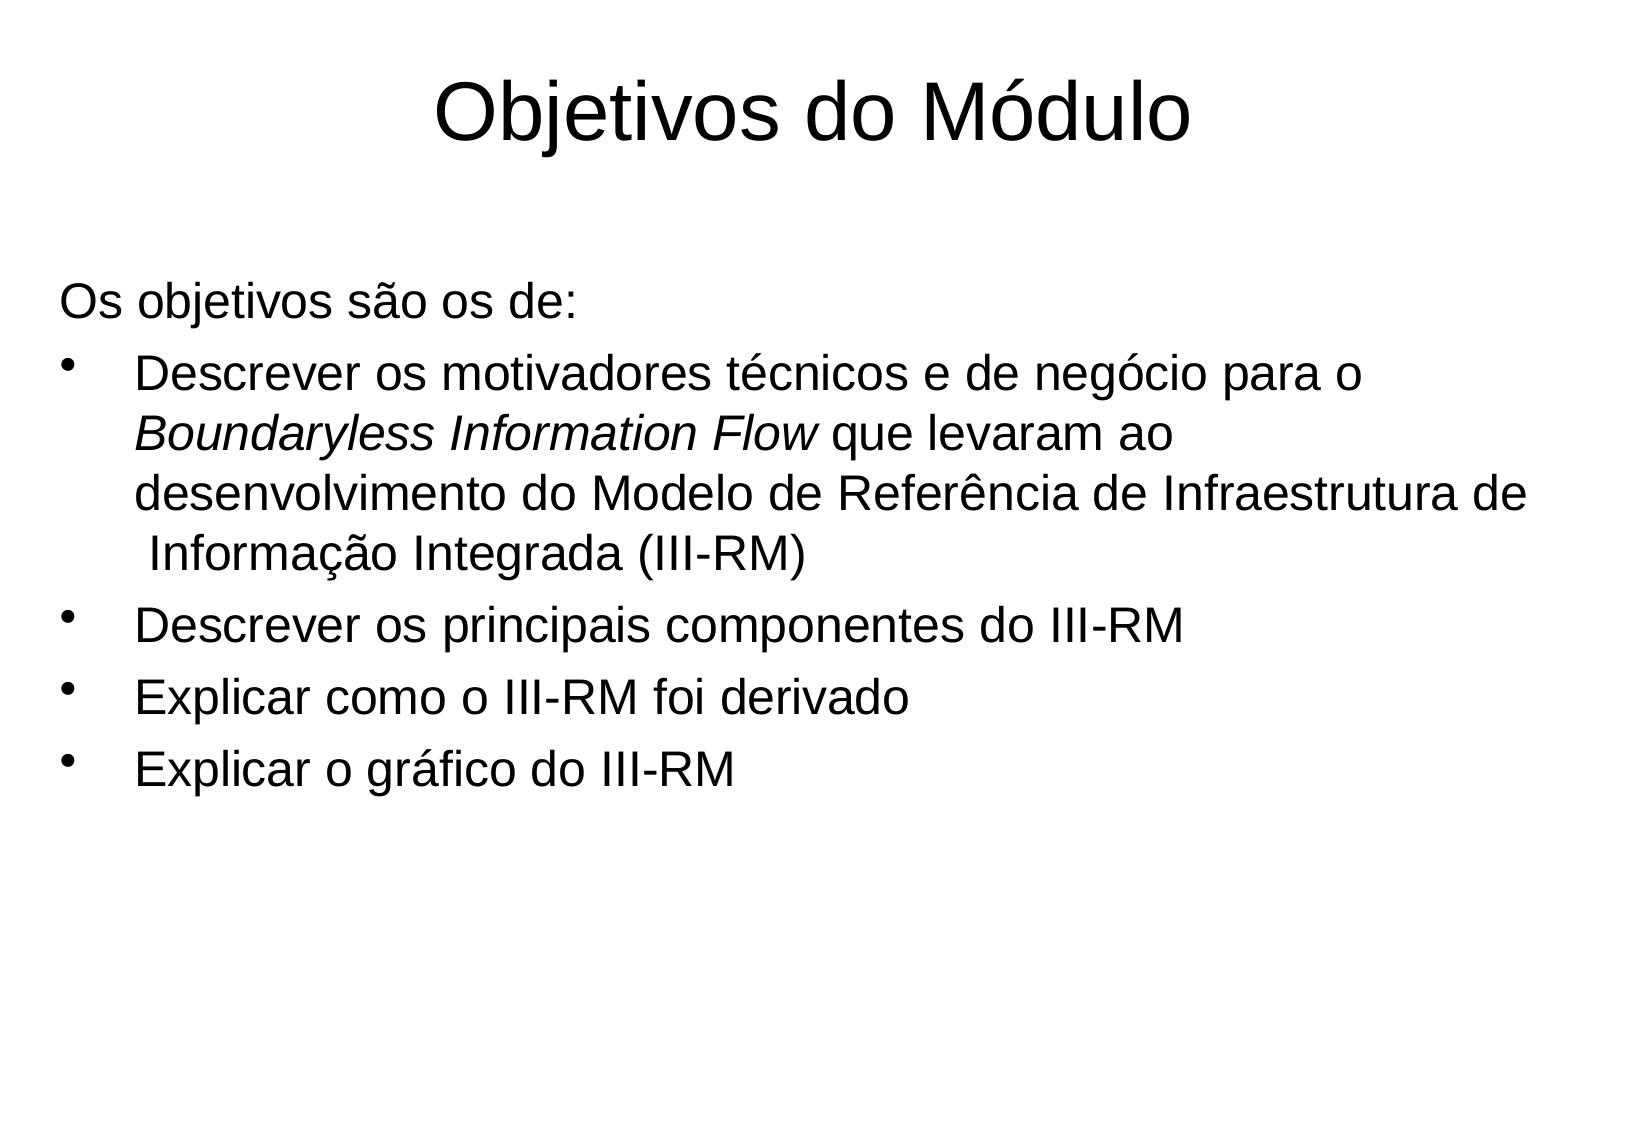

# Objetivos do Módulo
Os objetivos são os de:
Descrever os motivadores técnicos e de negócio para o  Boundaryless Information Flow que levaram ao  desenvolvimento do Modelo de Referência de Infraestrutura de  Informação Integrada (III-RM)
Descrever os principais componentes do III-RM
Explicar como o III-RM foi derivado
Explicar o gráfico do III-RM